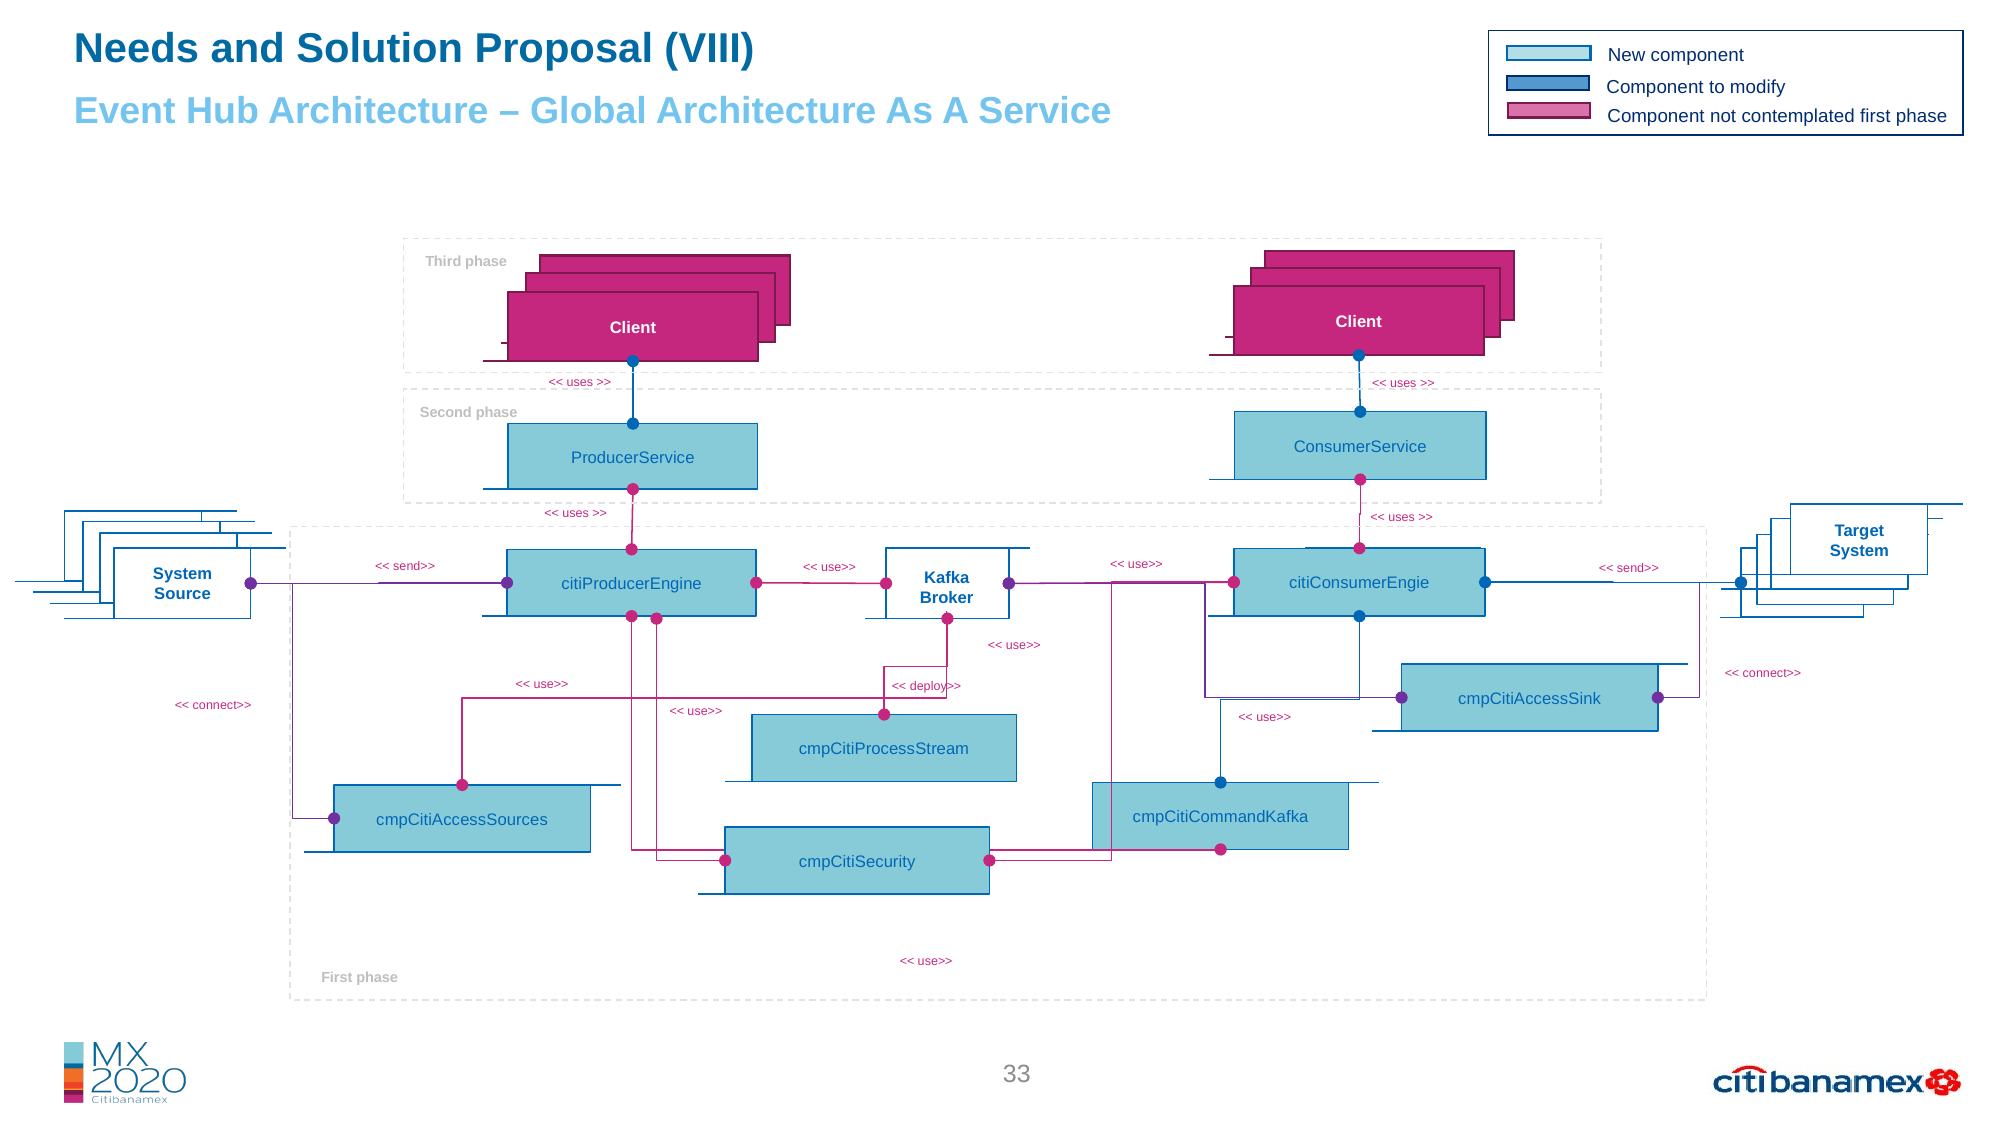

Needs and Solution Proposal (VIII)

New component

Component to modify

Component not contemplated first phase

Event Hub Architecture – Global Architecture As A Service
Third phase

Client
Client
Client
Client
Client
Client
<< uses >>
<< uses >>
Second phase

ConsumerService
ProducerService
<< uses >>
<< uses >>

Target System

System

System

System

System

System
<< use>>
<< send>>
<< use>>

System

System Source

Kafka
Broker
citiConsumerEngie
<< send>>
citiProducerEngine
<< use>>
<< connect>>
cmpCitiAccessSink
<< use>>
<< deploy>>
<< connect>>
<< use>>
<< use>>
cmpCitiProcessStream
cmpCitiCommandKafka
cmpCitiAccessSources
cmpCitiSecurity
<< use>>
First phase